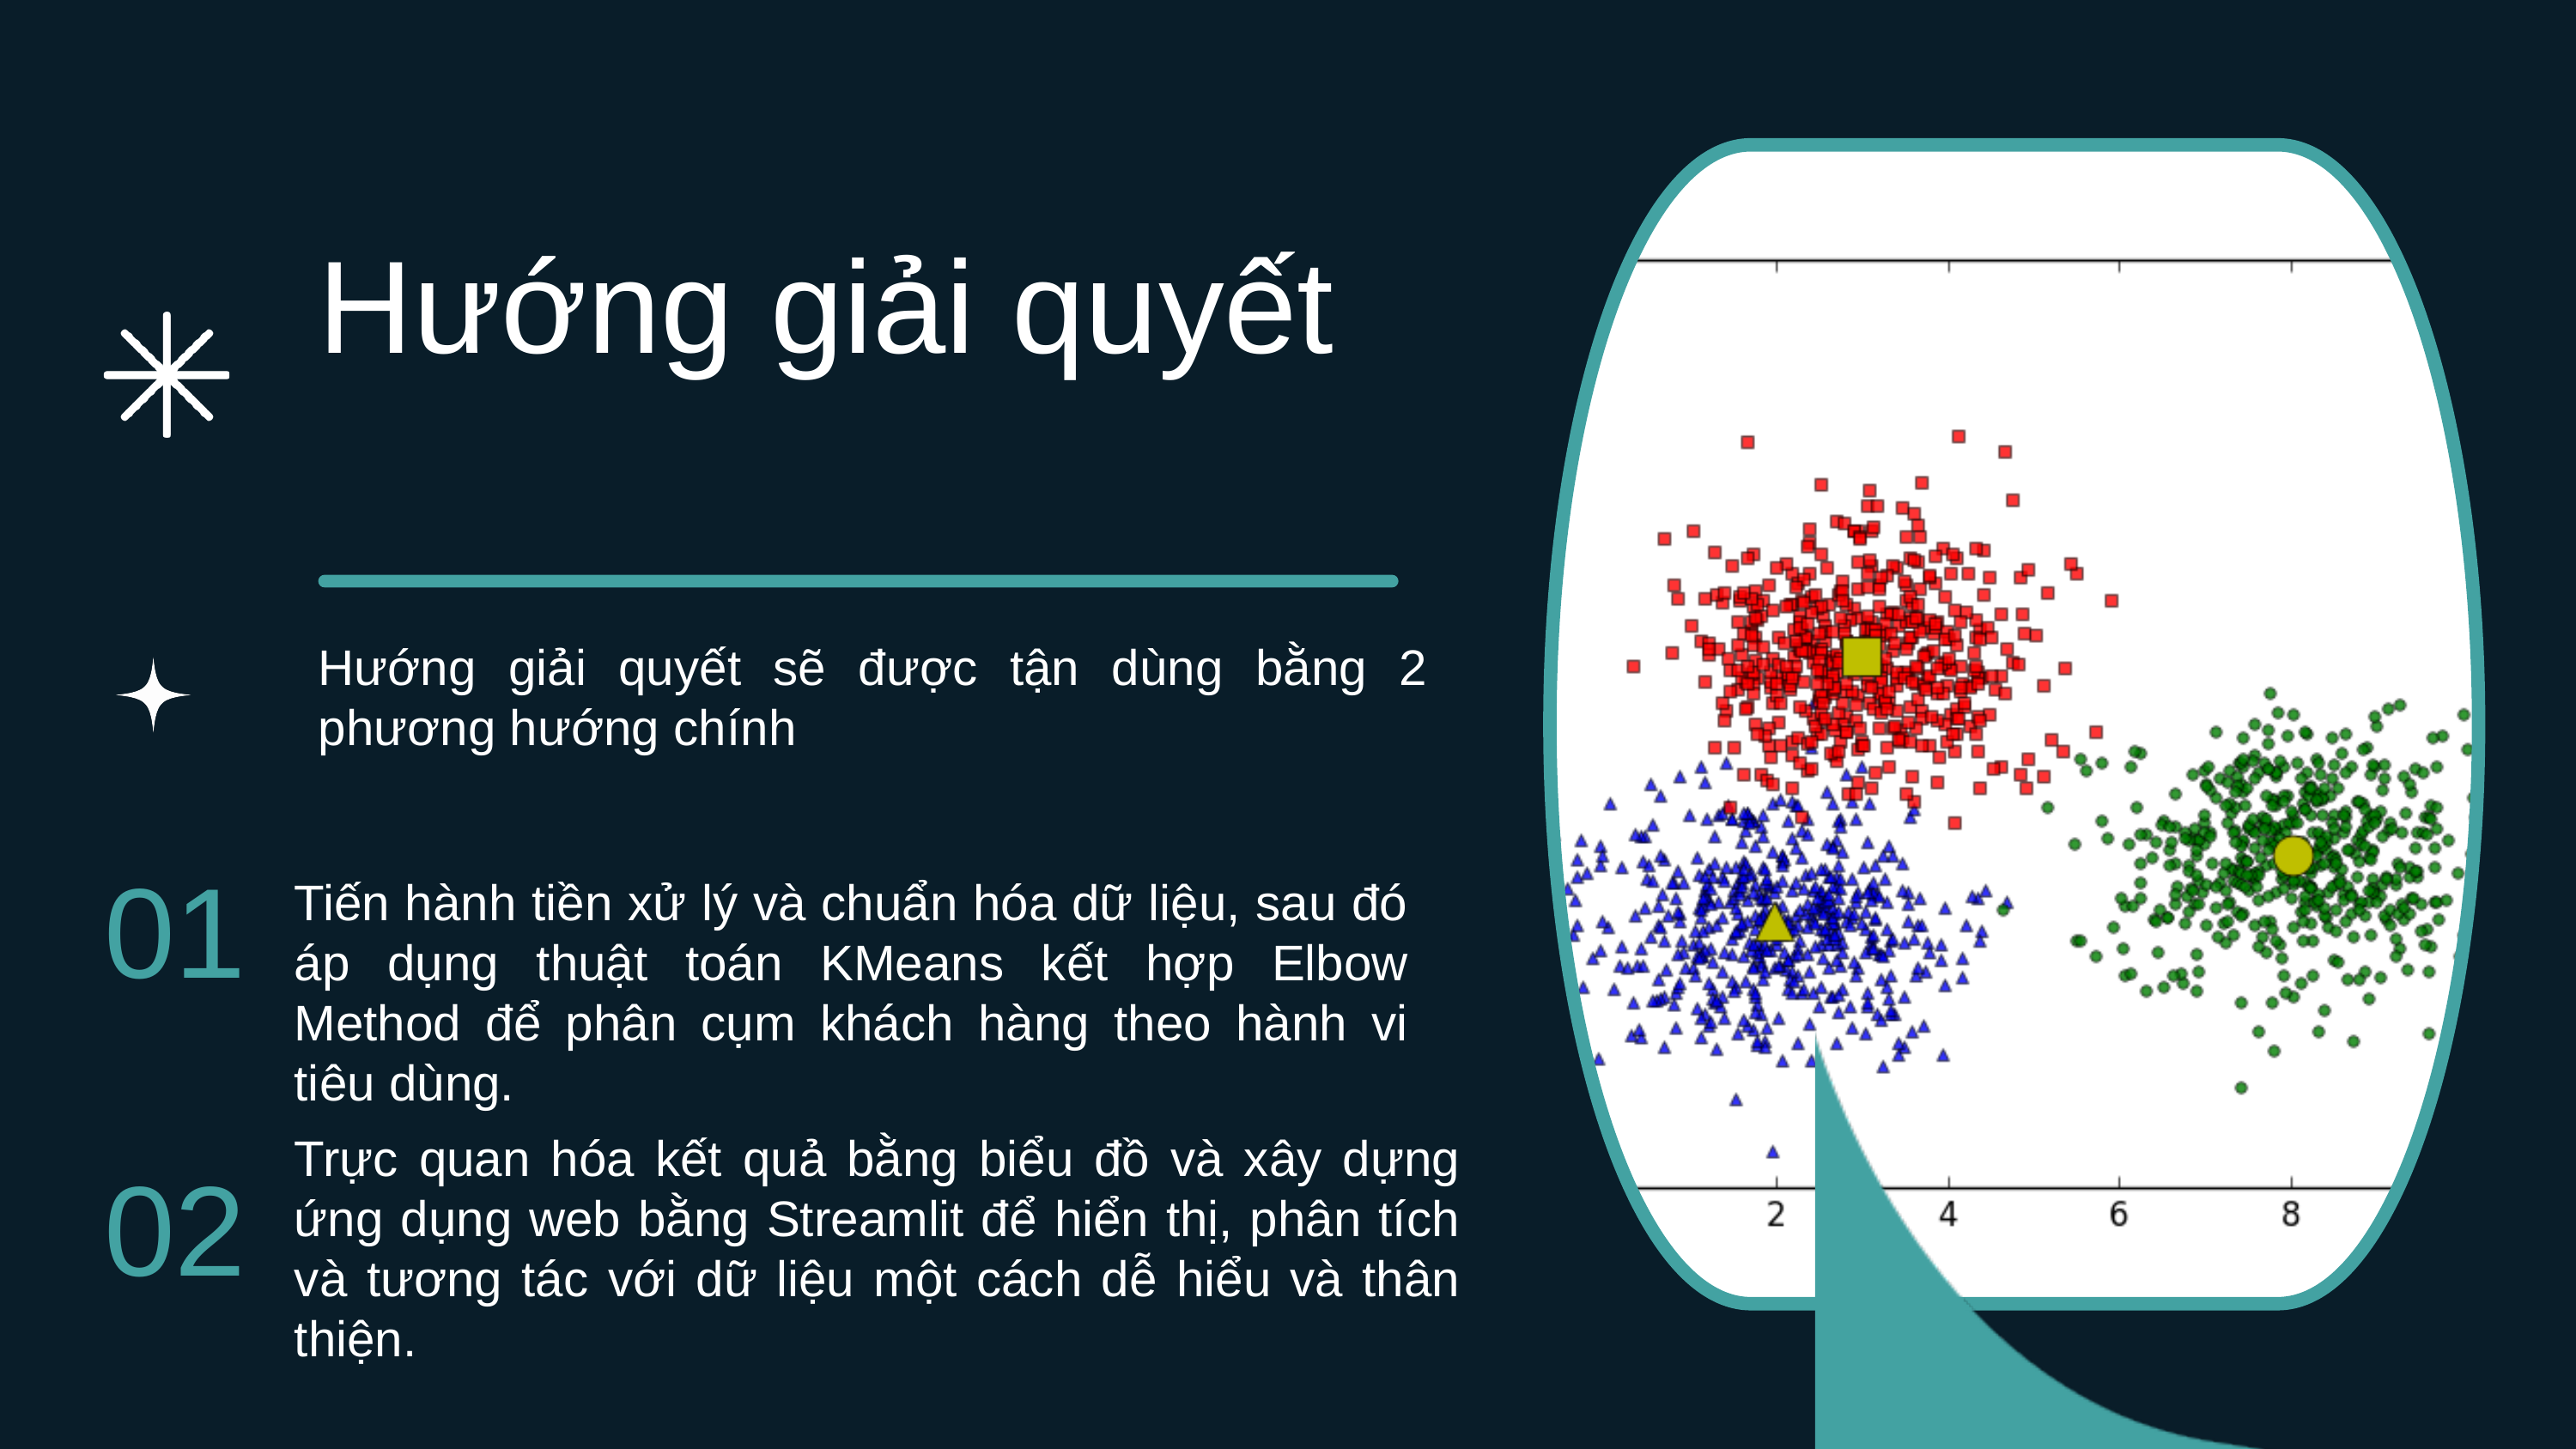

Hướng giải quyết

Hướng giải quyết sẽ được tận dùng bằng 2 phương hướng chính

01
Tiến hành tiền xử lý và chuẩn hóa dữ liệu, sau đó áp dụng thuật toán KMeans kết hợp Elbow Method để phân cụm khách hàng theo hành vi tiêu dùng.

Trực quan hóa kết quả bằng biểu đồ và xây dựng ứng dụng web bằng Streamlit để hiển thị, phân tích và tương tác với dữ liệu một cách dễ hiểu và thân thiện.
02